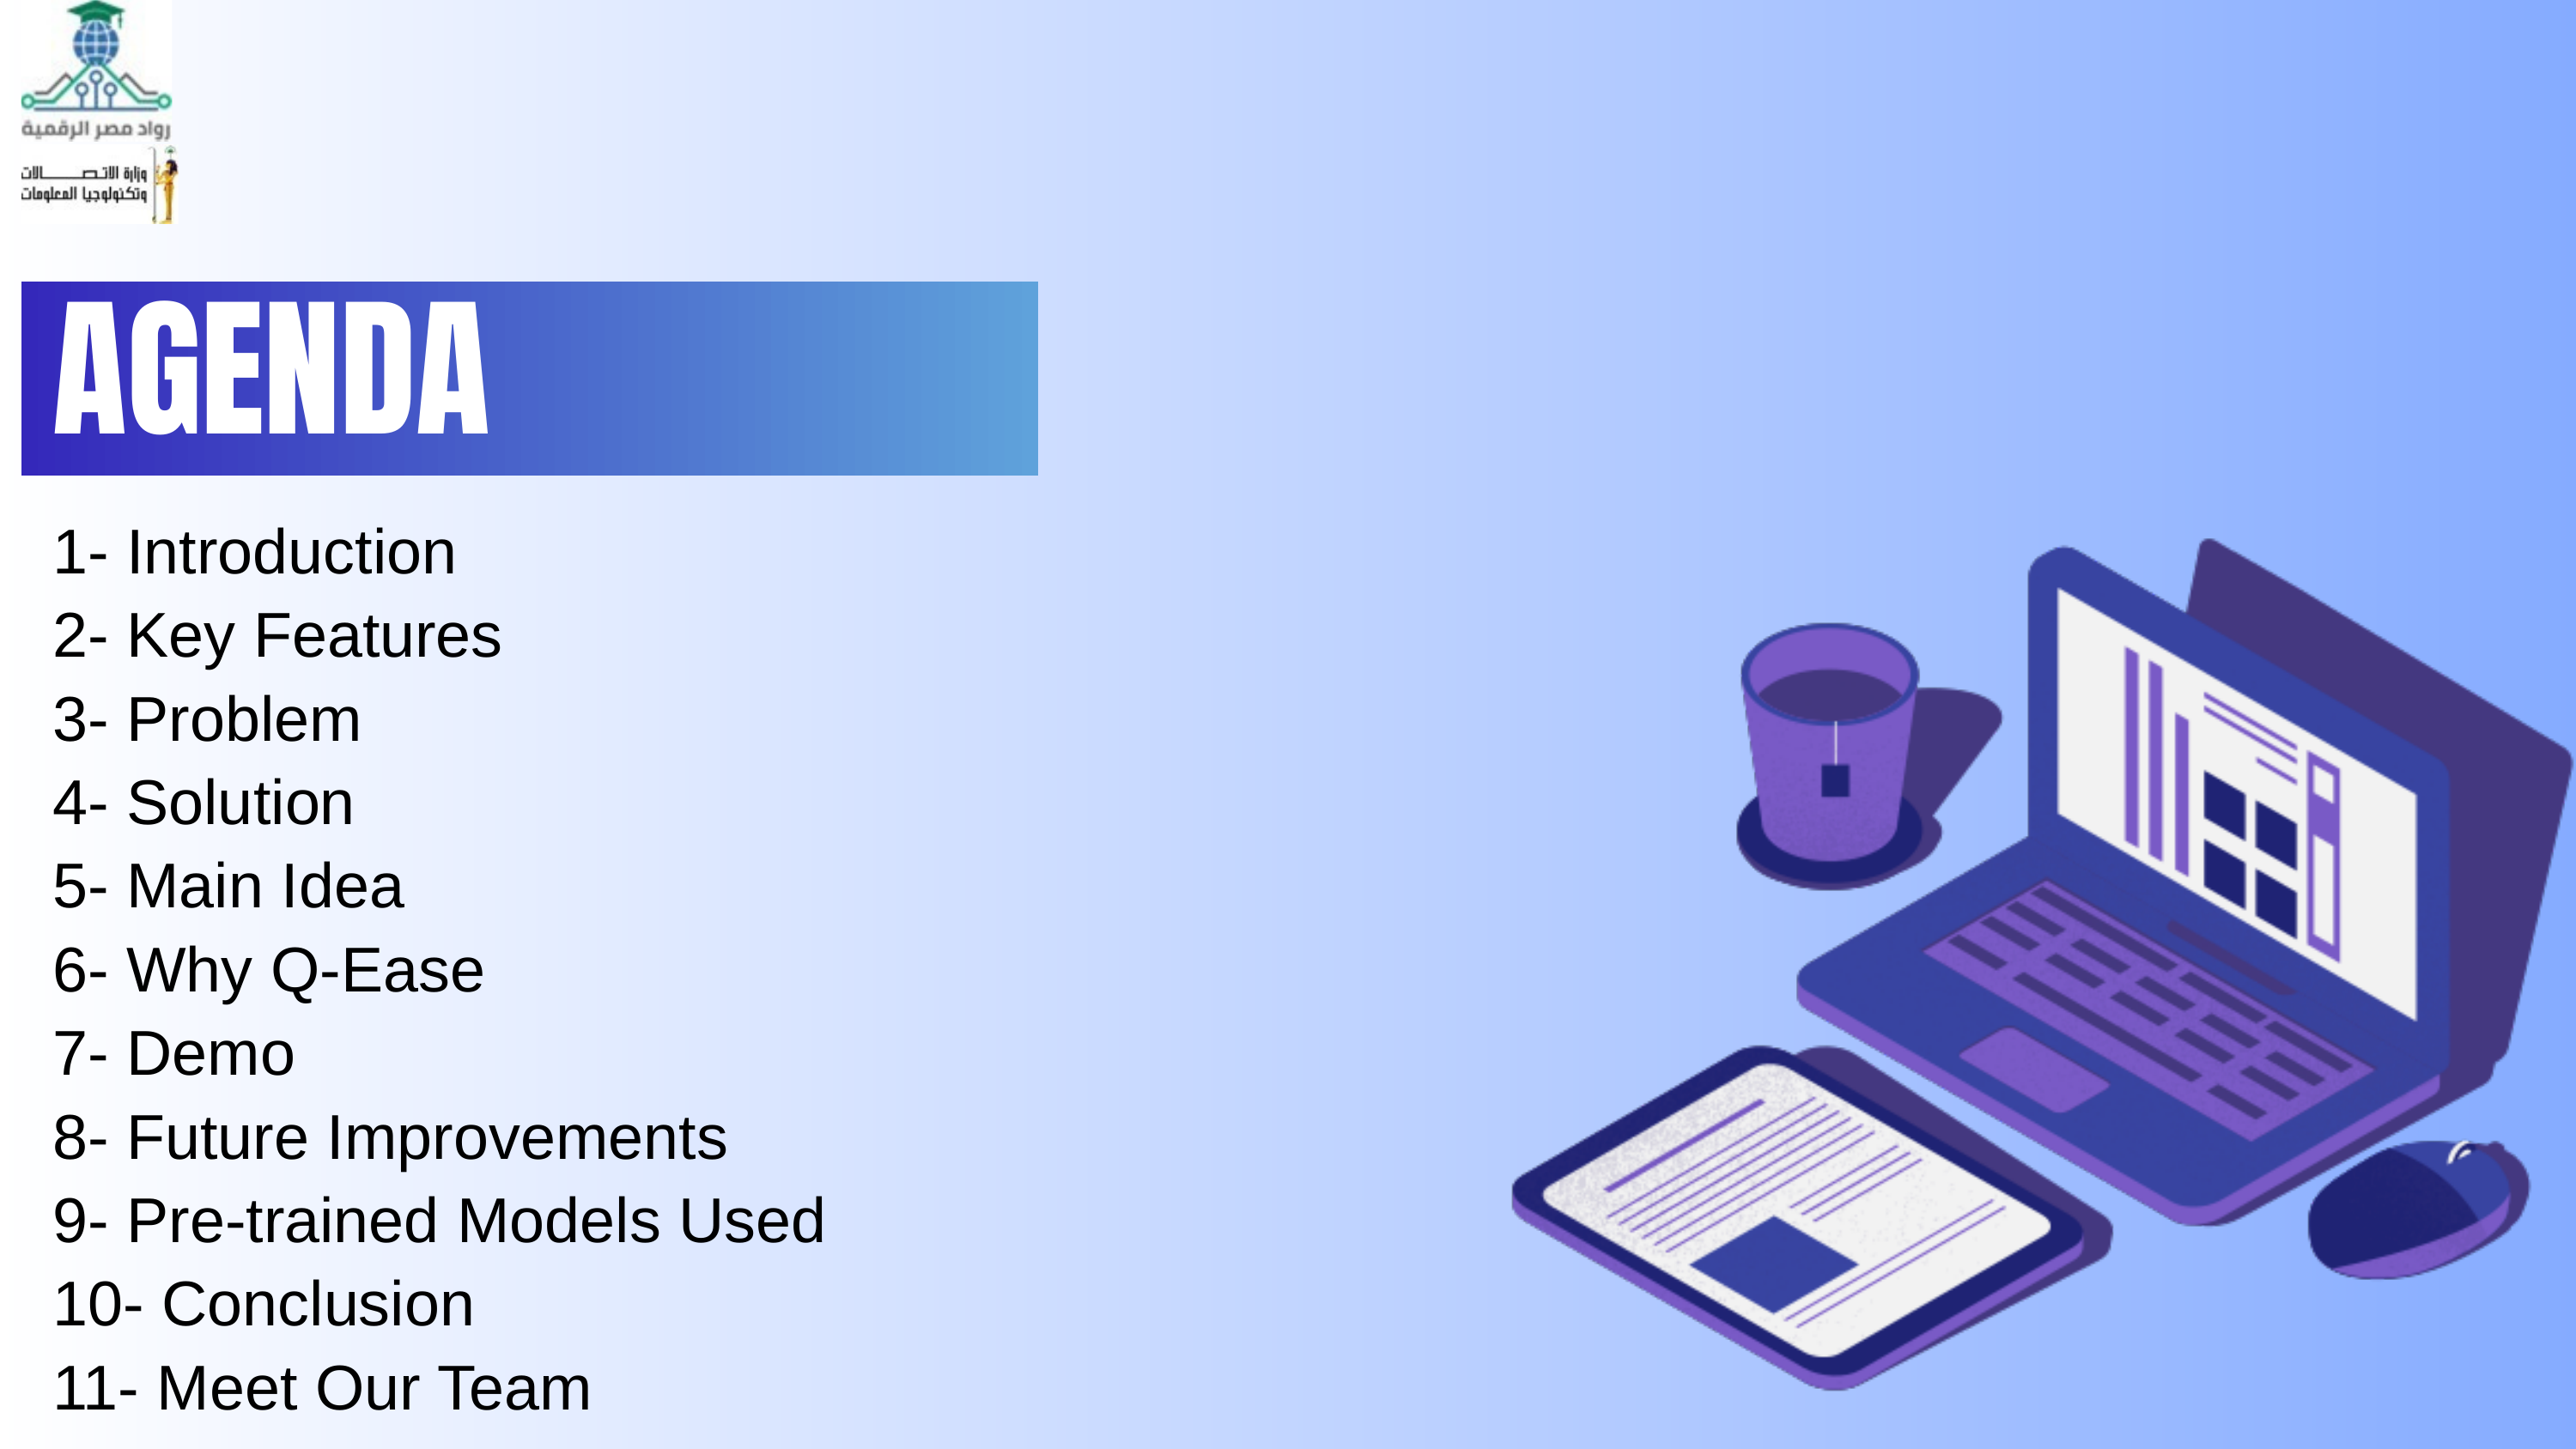

AGENDA
1- Introduction
2- Key Features
3- Problem
4- Solution
5- Main Idea
6- Why Q-Ease
7- Demo
8- Future Improvements
9- Pre-trained Models Used
10- Conclusion
11- Meet Our Team